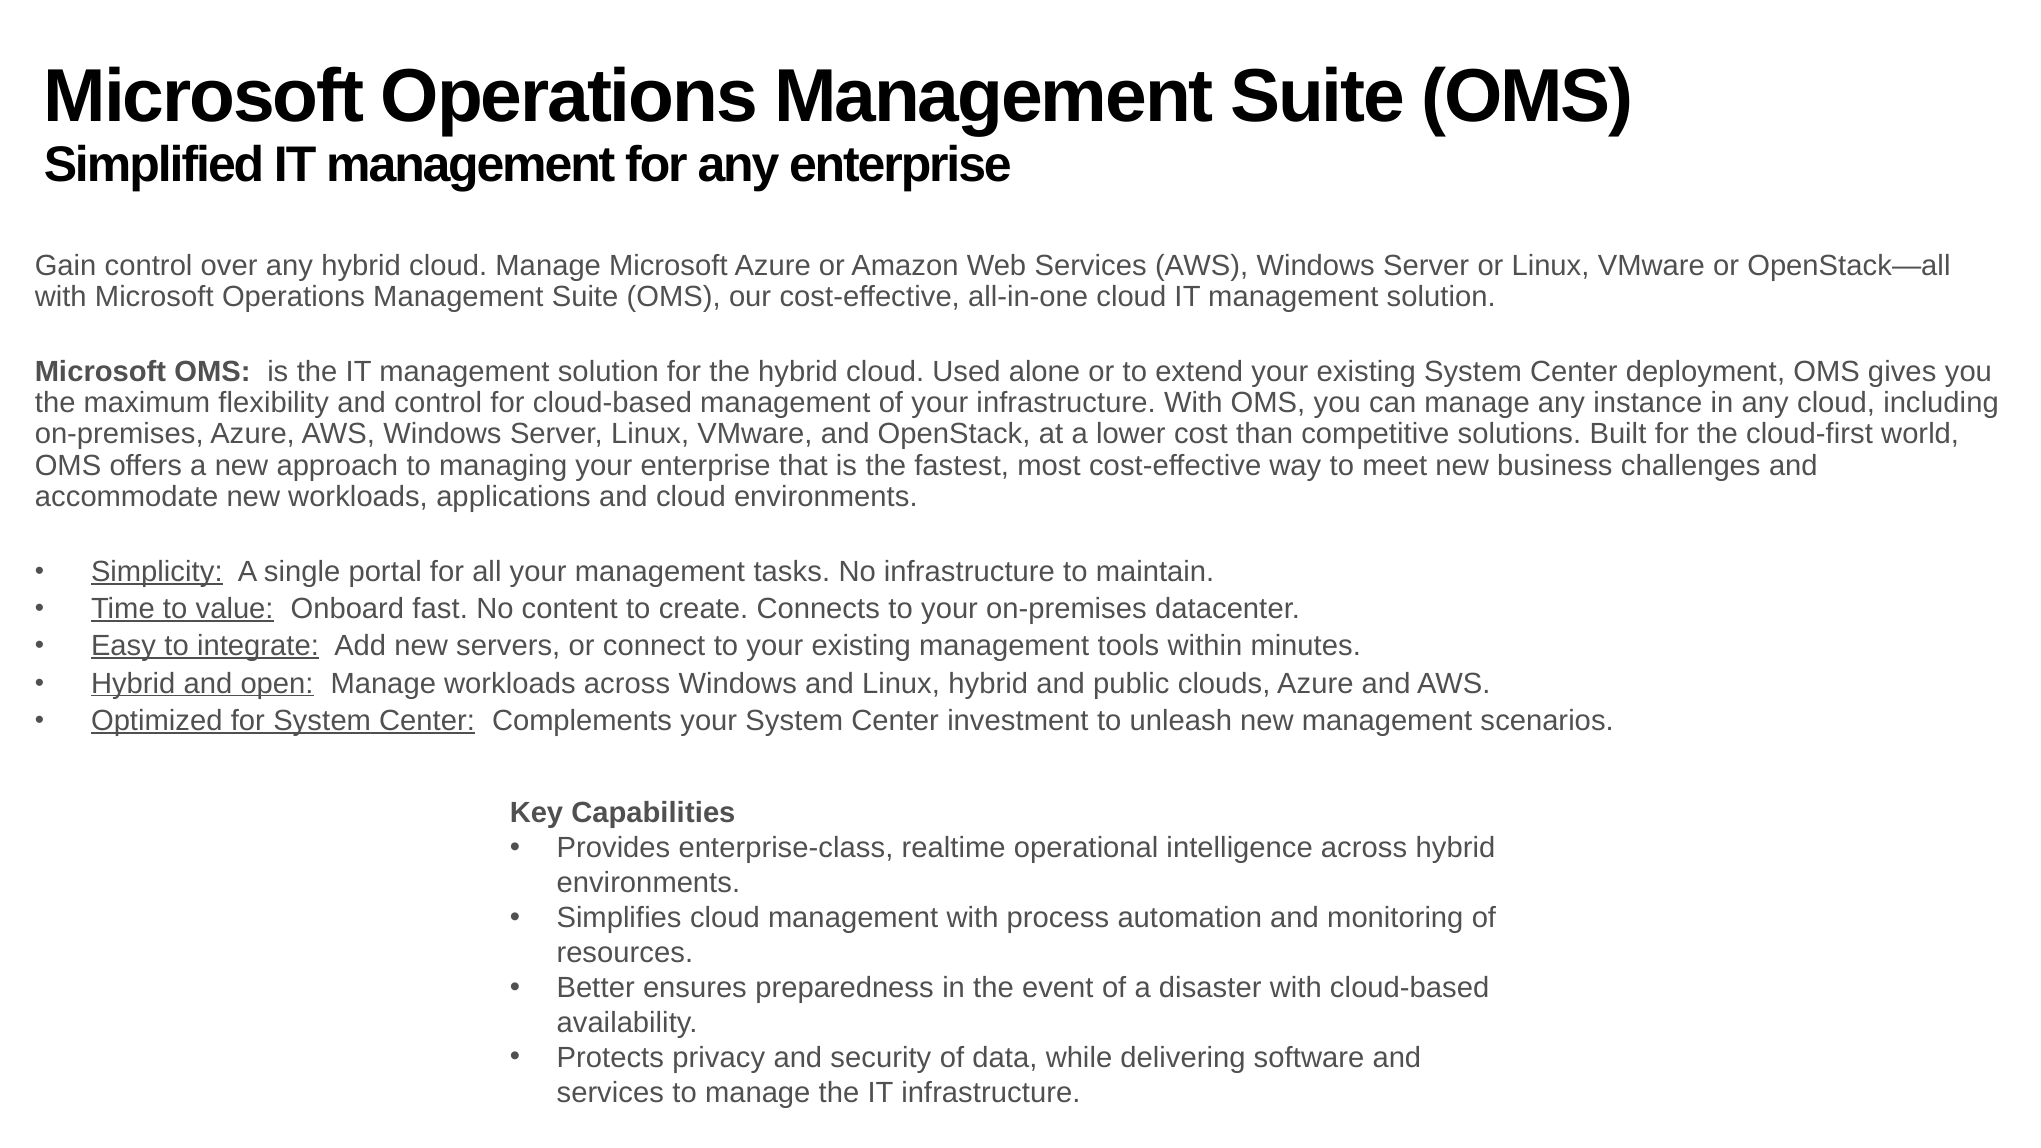

# Microsoft Operations Management Suite (OMS) Simplified IT management for any enterprise
Gain control over any hybrid cloud. Manage Microsoft Azure or Amazon Web Services (AWS), Windows Server or Linux, VMware or OpenStack—all with Microsoft Operations Management Suite (OMS), our cost-effective, all-in-one cloud IT management solution.

Microsoft OMS:  is the IT management solution for the hybrid cloud. Used alone or to extend your existing System Center deployment, OMS gives you the maximum flexibility and control for cloud-based management of your infrastructure. With OMS, you can manage any instance in any cloud, including on-premises, Azure, AWS, Windows Server, Linux, VMware, and OpenStack, at a lower cost than competitive solutions. Built for the cloud-first world, OMS offers a new approach to managing your enterprise that is the fastest, most cost-effective way to meet new business challenges and accommodate new workloads, applications and cloud environments.

Simplicity:  A single portal for all your management tasks. No infrastructure to maintain.
Time to value:  Onboard fast. No content to create. Connects to your on-premises datacenter.
Easy to integrate:  Add new servers, or connect to your existing management tools within minutes.
Hybrid and open:  Manage workloads across Windows and Linux, hybrid and public clouds, Azure and AWS.
Optimized for System Center:  Complements your System Center investment to unleash new management scenarios.

Key Capabilities
Provides enterprise-class, realtime operational intelligence across hybrid environments.
Simplifies cloud management with process automation and monitoring of resources.
Better ensures preparedness in the event of a disaster with cloud-based availability.
Protects privacy and security of data, while delivering software and services to manage the IT infrastructure.